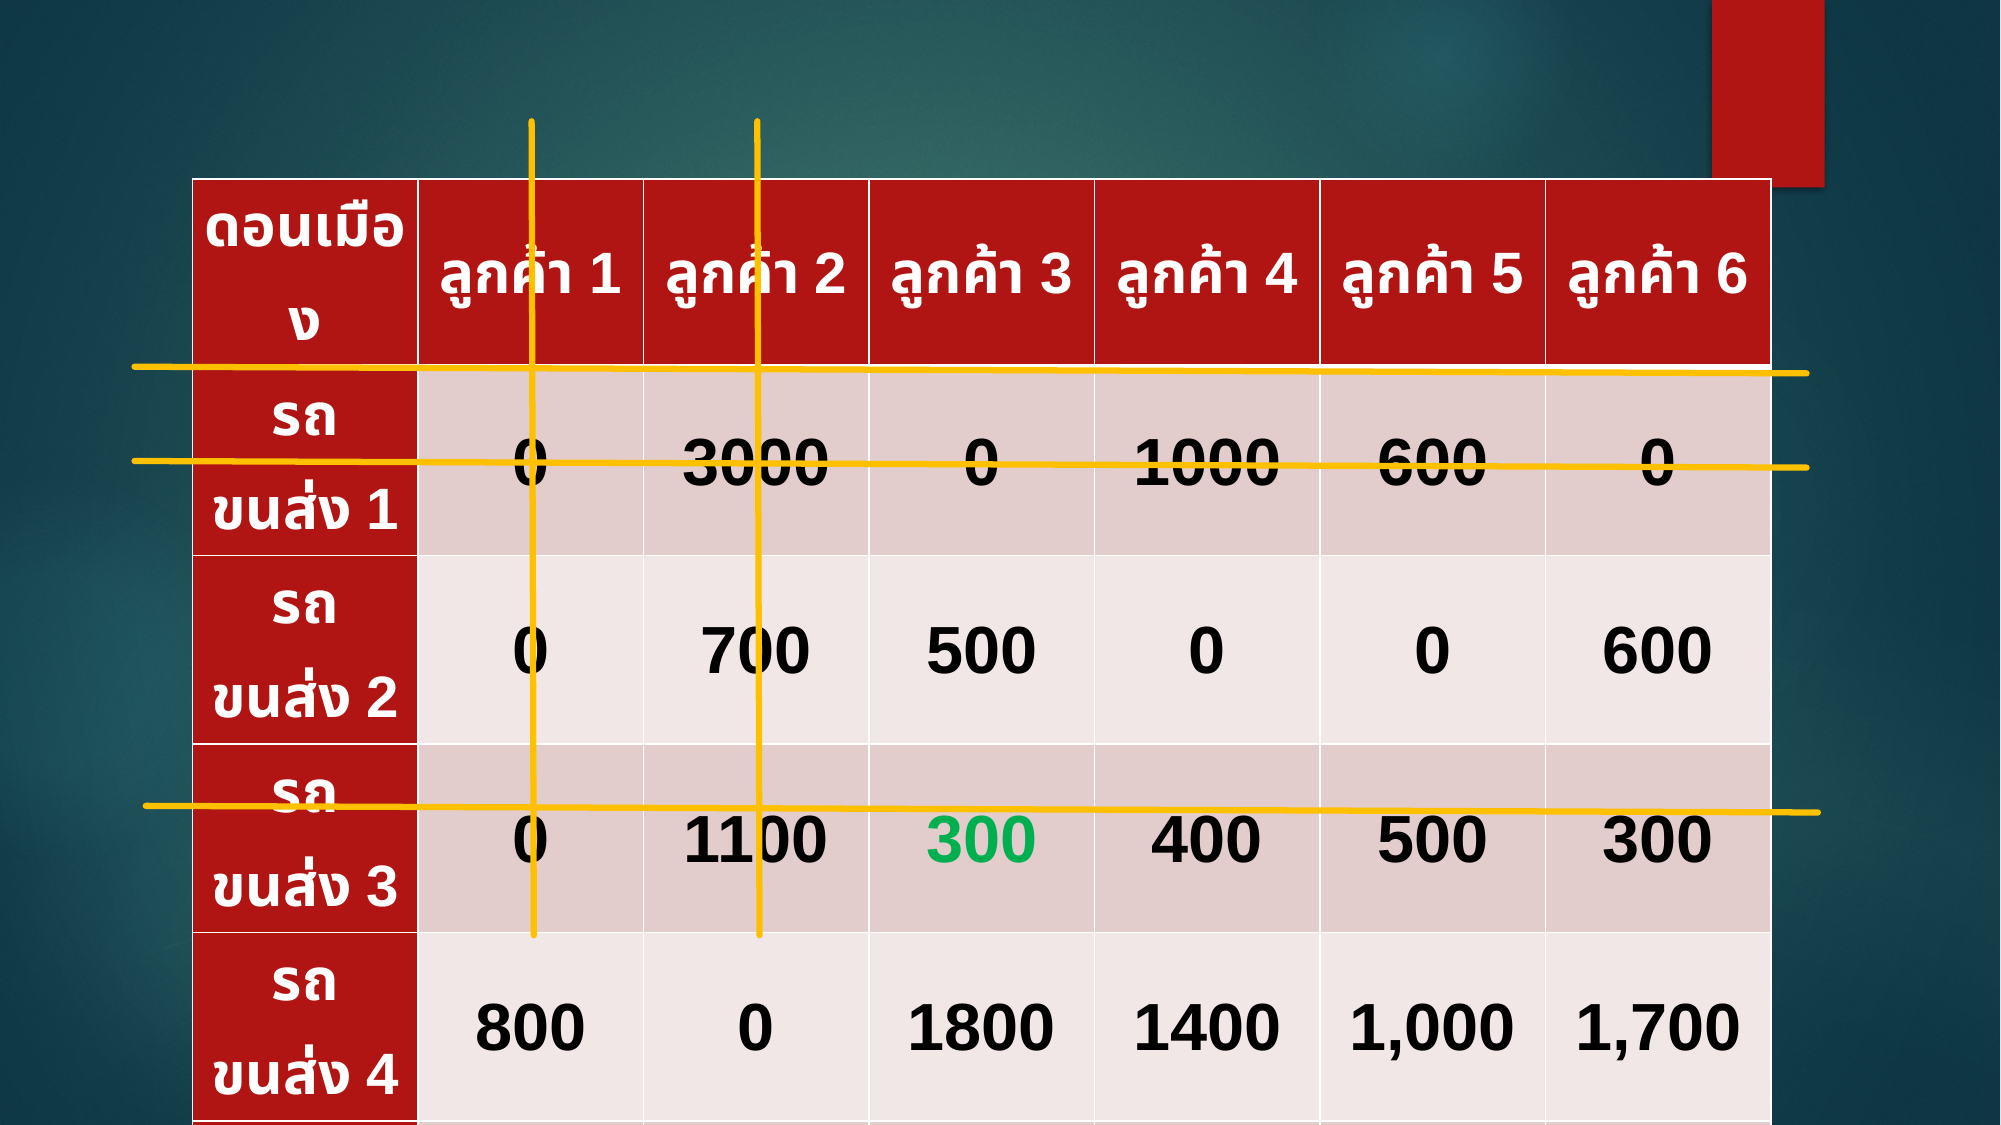

| ดอนเมือง | ลูกค้า 1 | ลูกค้า 2 | ลูกค้า 3 | ลูกค้า 4 | ลูกค้า 5 | ลูกค้า 6 |
| --- | --- | --- | --- | --- | --- | --- |
| รถขนส่ง 1 | 0 | 3000 | 0 | 1000 | 600 | 0 |
| รถขนส่ง 2 | 0 | 700 | 500 | 0 | 0 | 600 |
| รถขนส่ง 3 | 0 | 1100 | 300 | 400 | 500 | 300 |
| รถขนส่ง 4 | 800 | 0 | 1800 | 1400 | 1,000 | 1,700 |
| รถขนส่ง 5 | 800 | 0 | 700 | 600 | 500 | 2,700 |
| รถขนส่ง 6 | 1200 | 700 | 1600 | 0 | 500 | 1,500 |